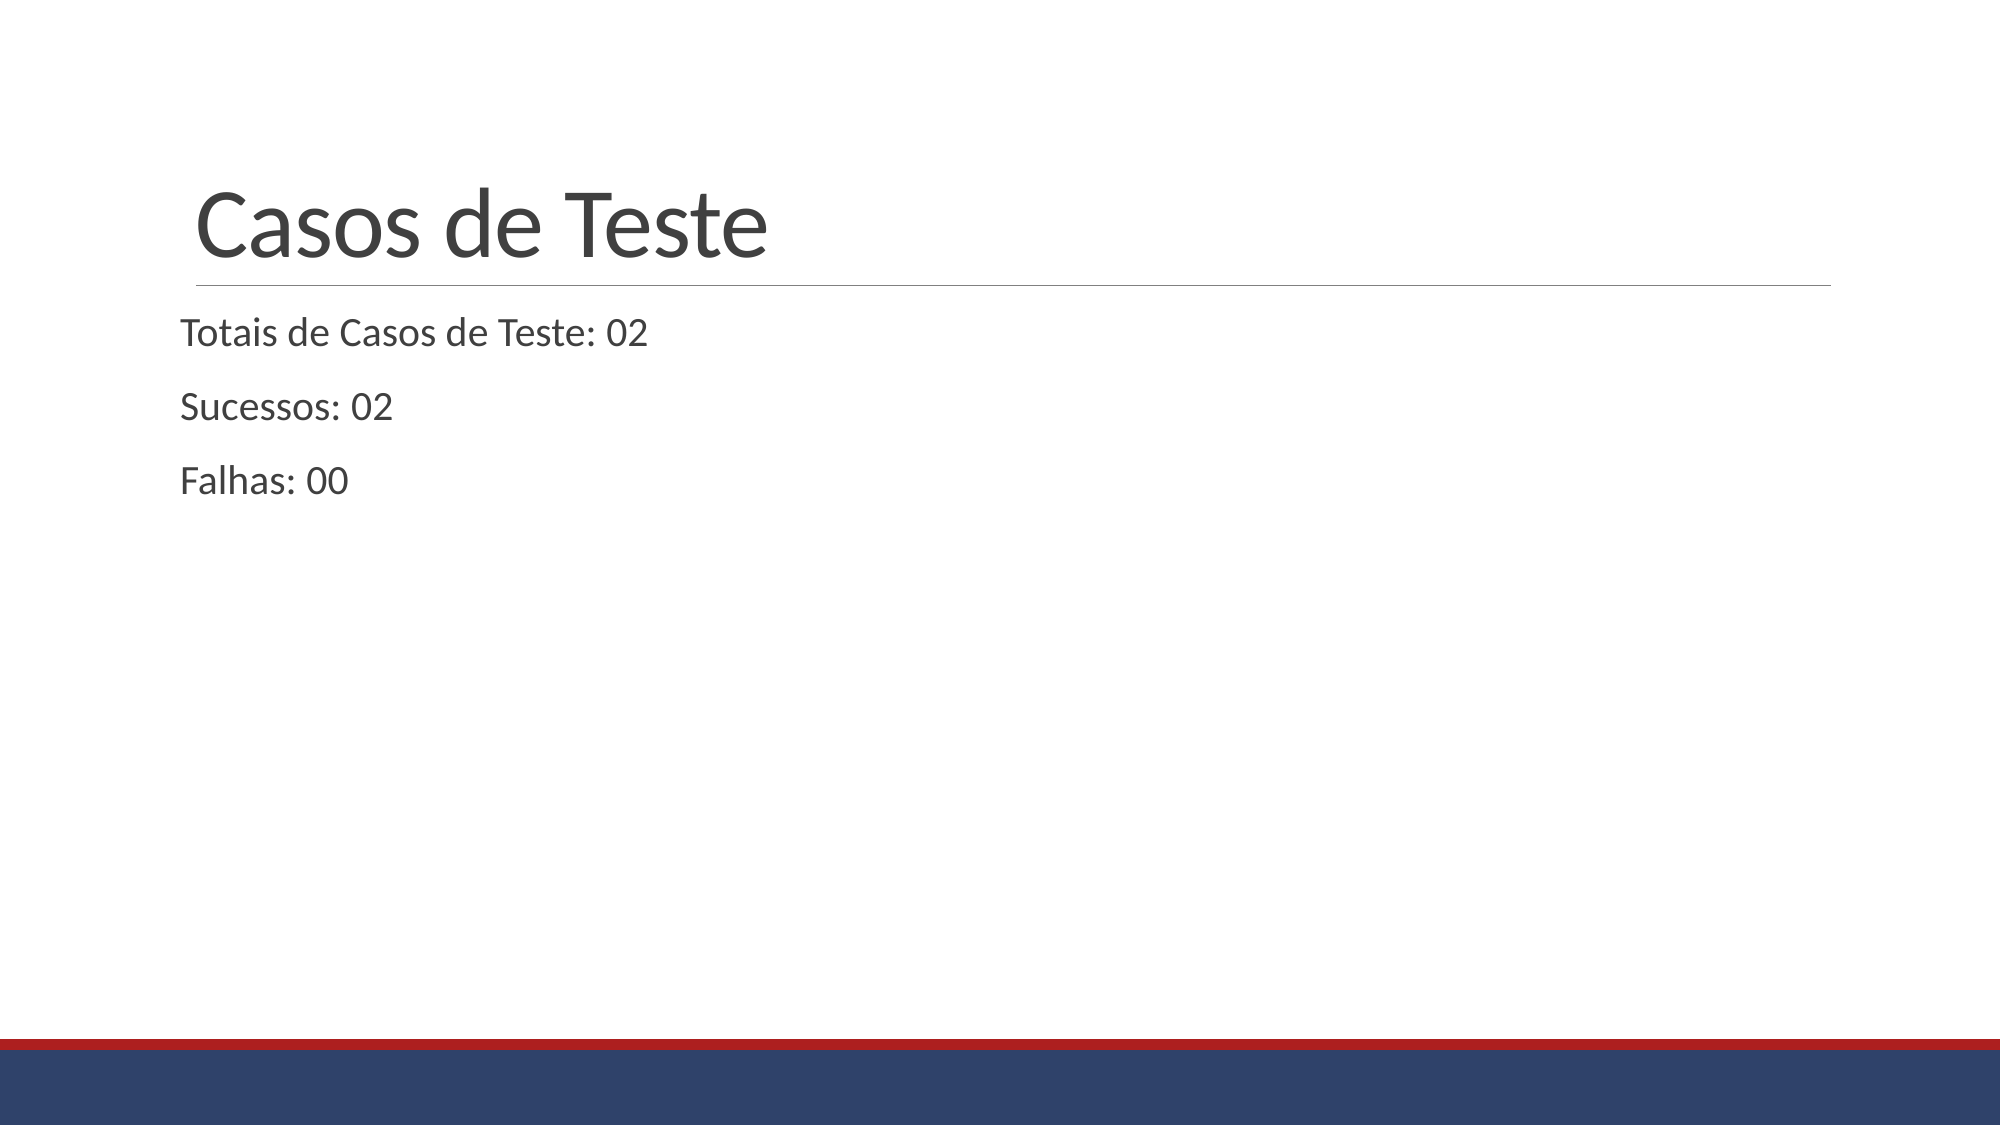

# Casos de Teste
Totais de Casos de Teste: 02
Sucessos: 02
Falhas: 00